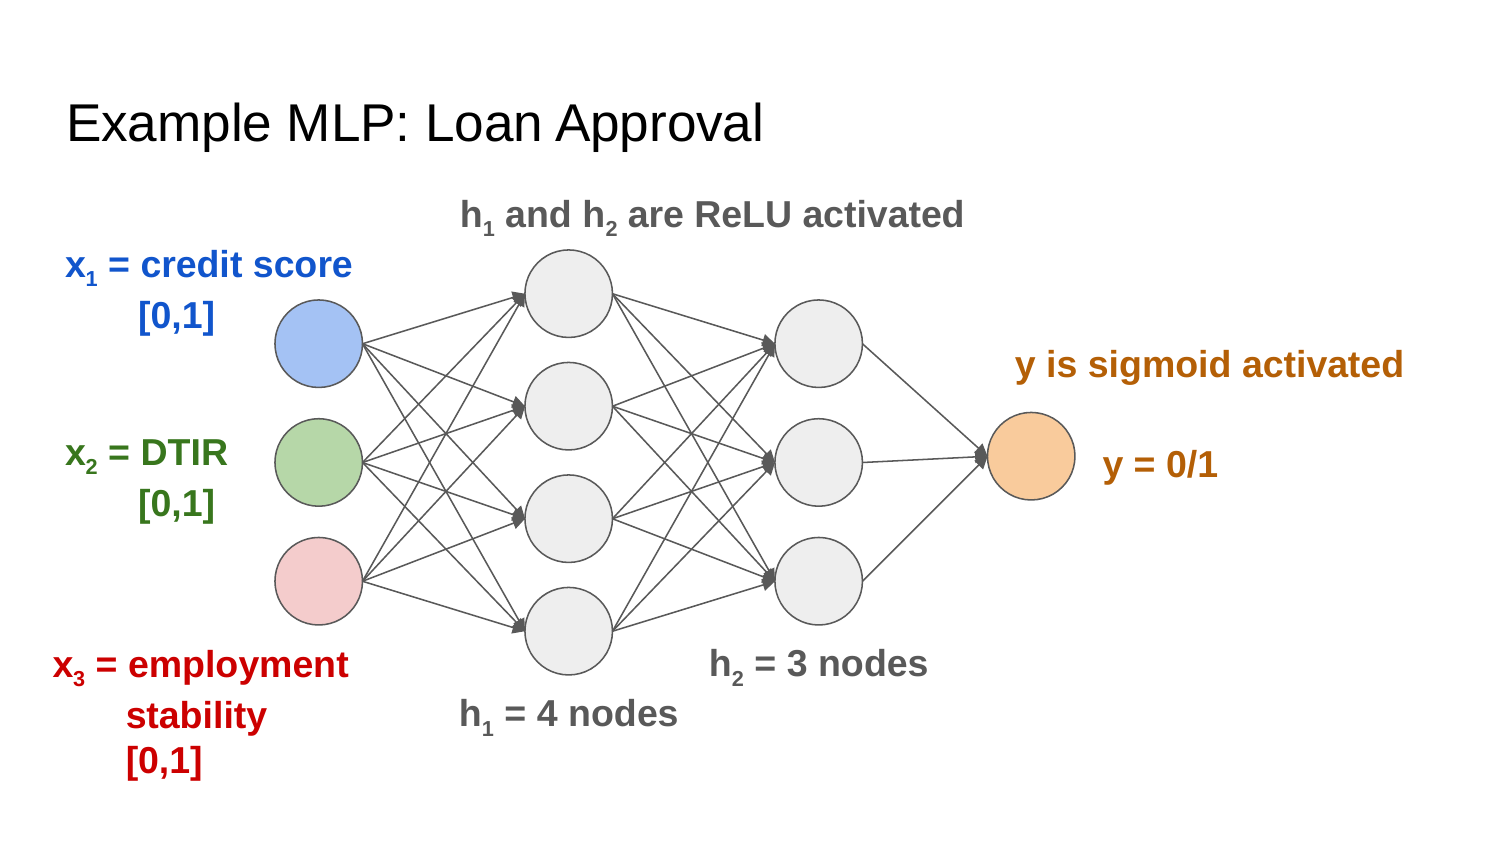

# Example MLP: Loan Approval
h1 and h2 are ReLU activated
x1 = credit score
       [0,1]

y is sigmoid activated
x2 = DTIR
       [0,1]
y = 0/1
h2 = 3 nodes
x3 = employment
       stability
       [0,1]
h1 = 4 nodes